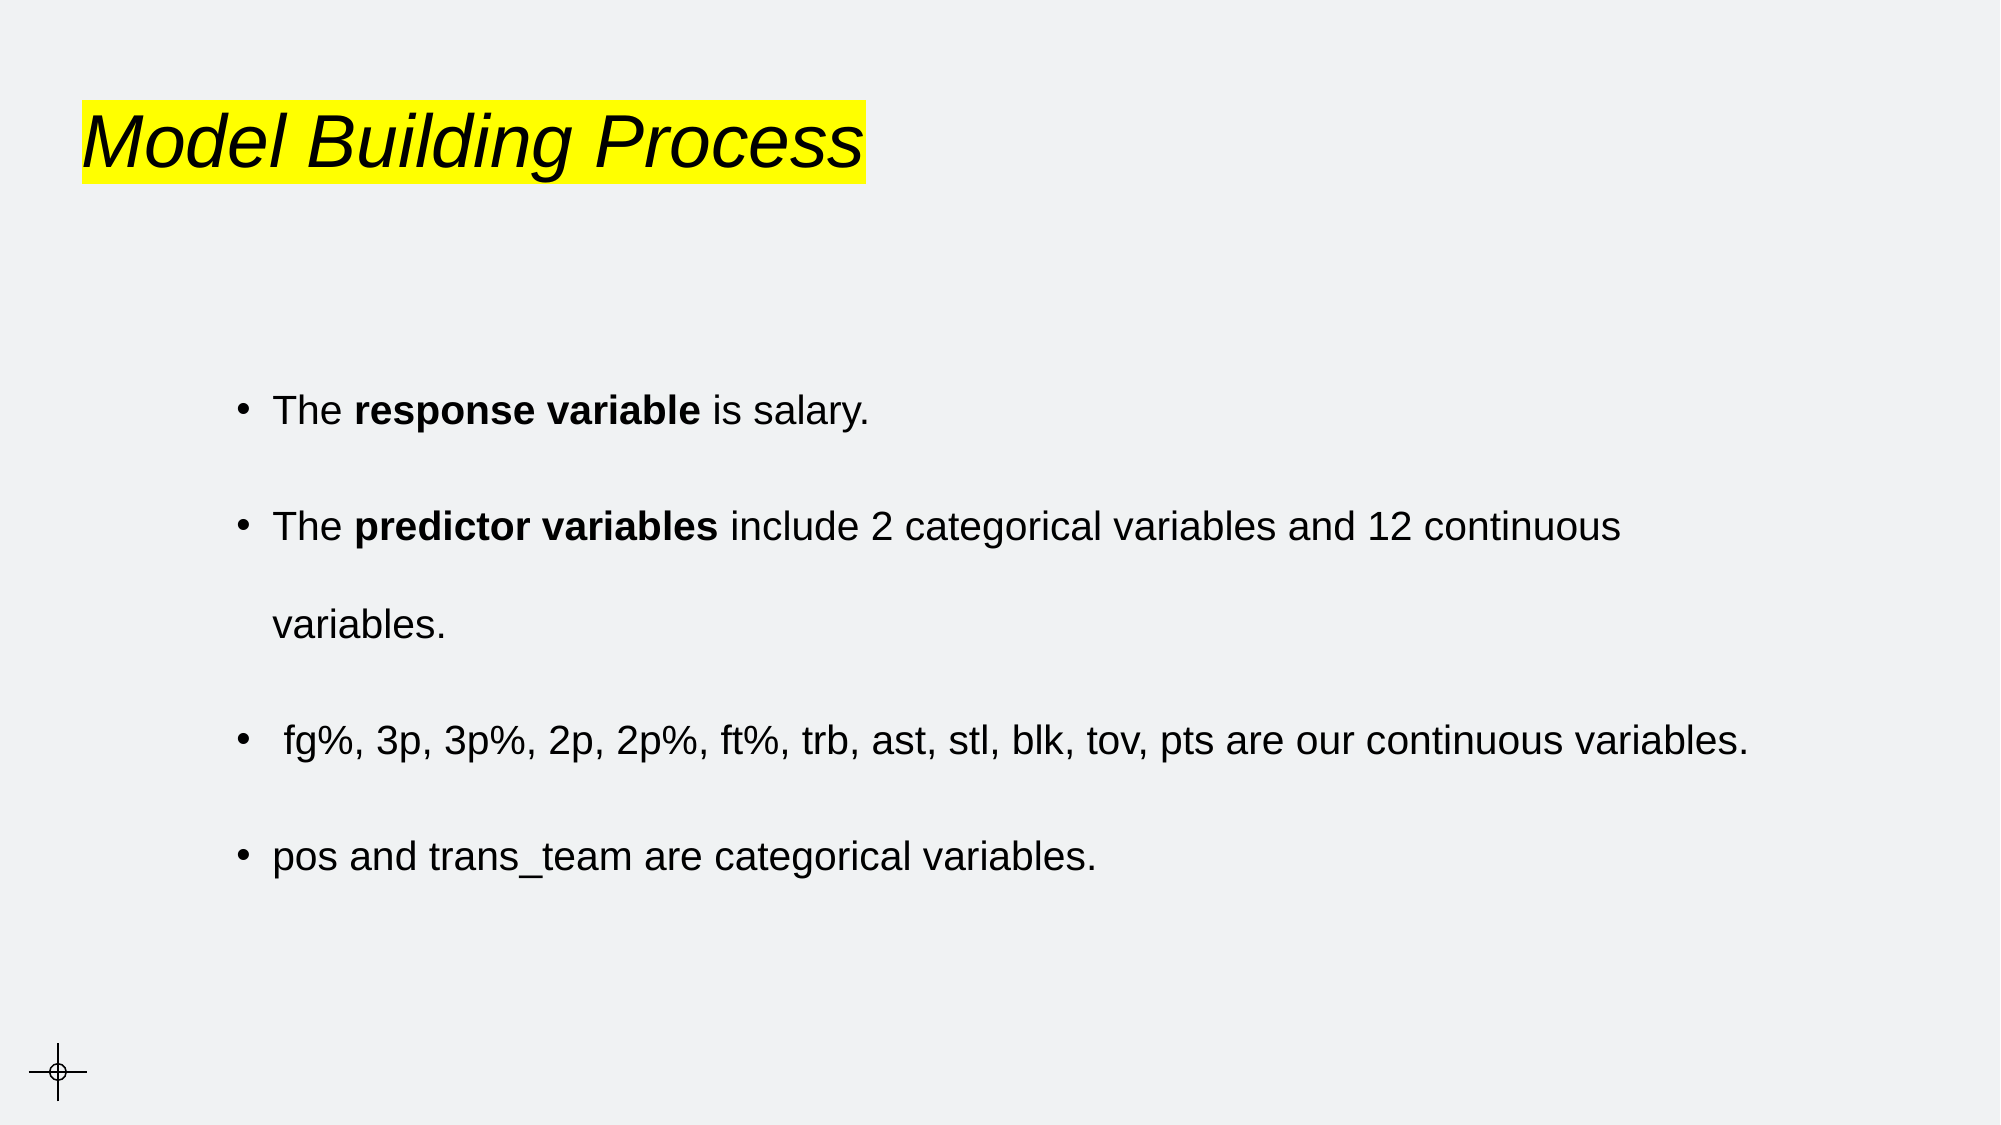

# Model Building Process
The response variable is salary.
The predictor variables include 2 categorical variables and 12 continuous variables.
 fg%, 3p, 3p%, 2p, 2p%, ft%, trb, ast, stl, blk, tov, pts are our continuous variables.
pos and trans_team are categorical variables.